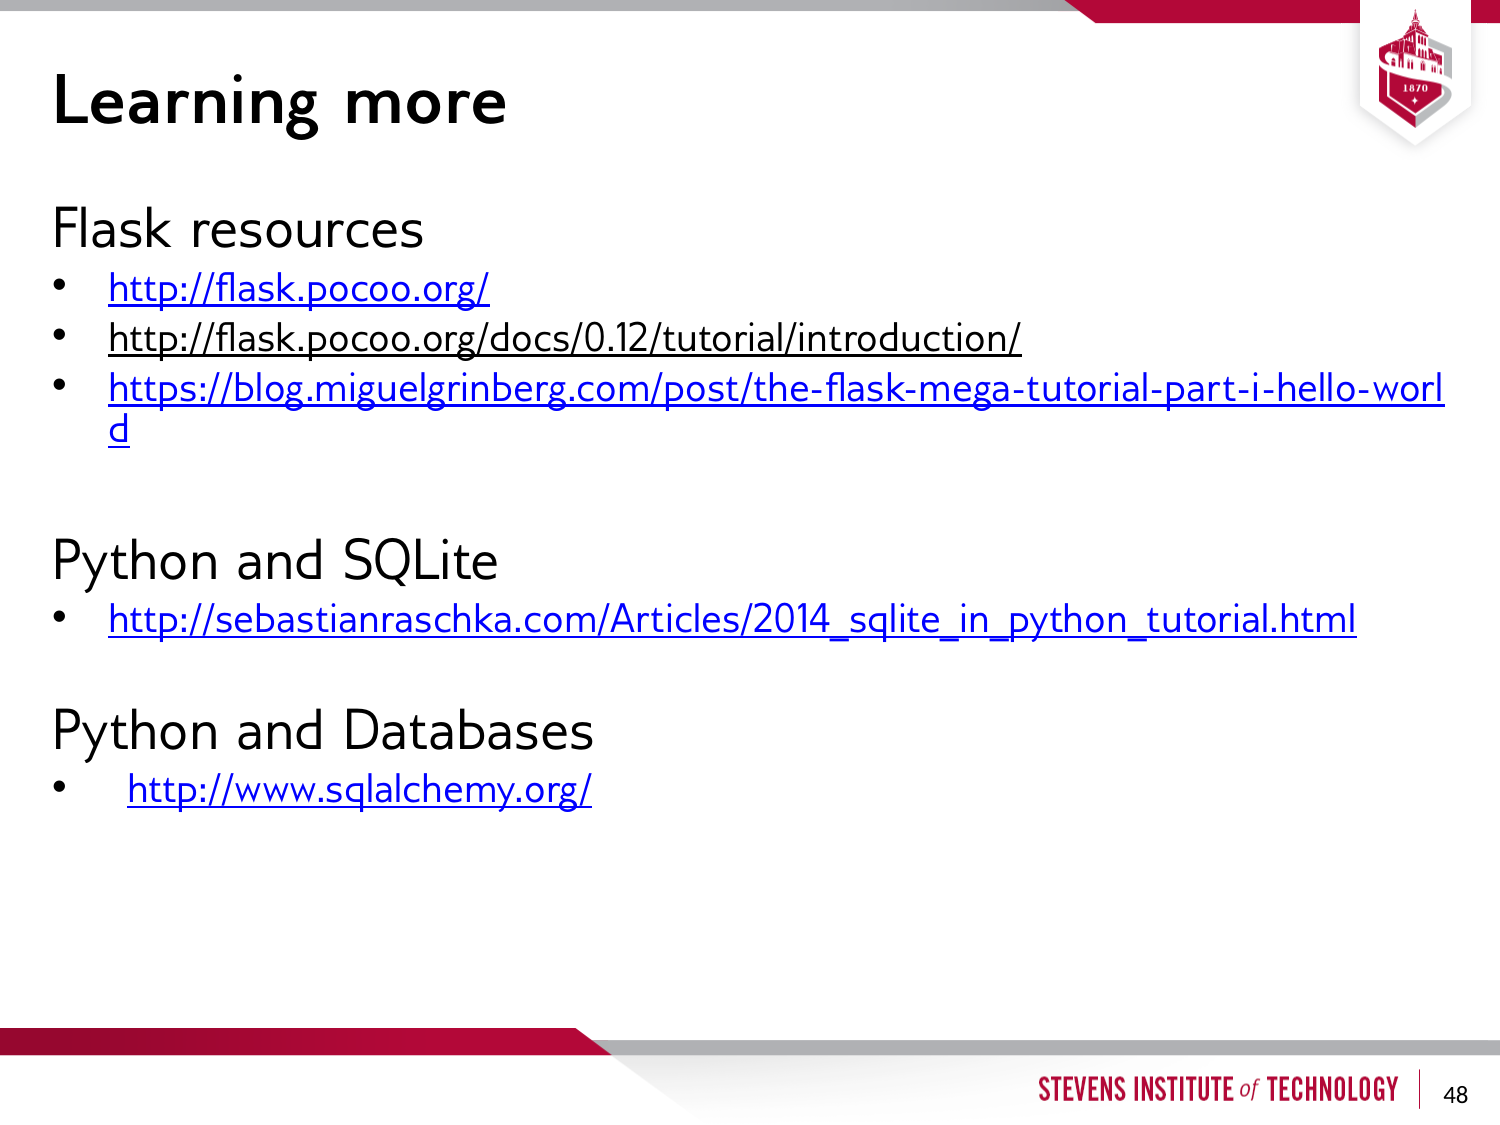

# Learning more
Flask resources
http://flask.pocoo.org/
http://flask.pocoo.org/docs/0.12/tutorial/introduction/
https://blog.miguelgrinberg.com/post/the-flask-mega-tutorial-part-i-hello-world

Python and SQLite
http://sebastianraschka.com/Articles/2014_sqlite_in_python_tutorial.html

Python and Databases
http://www.sqlalchemy.org/

48